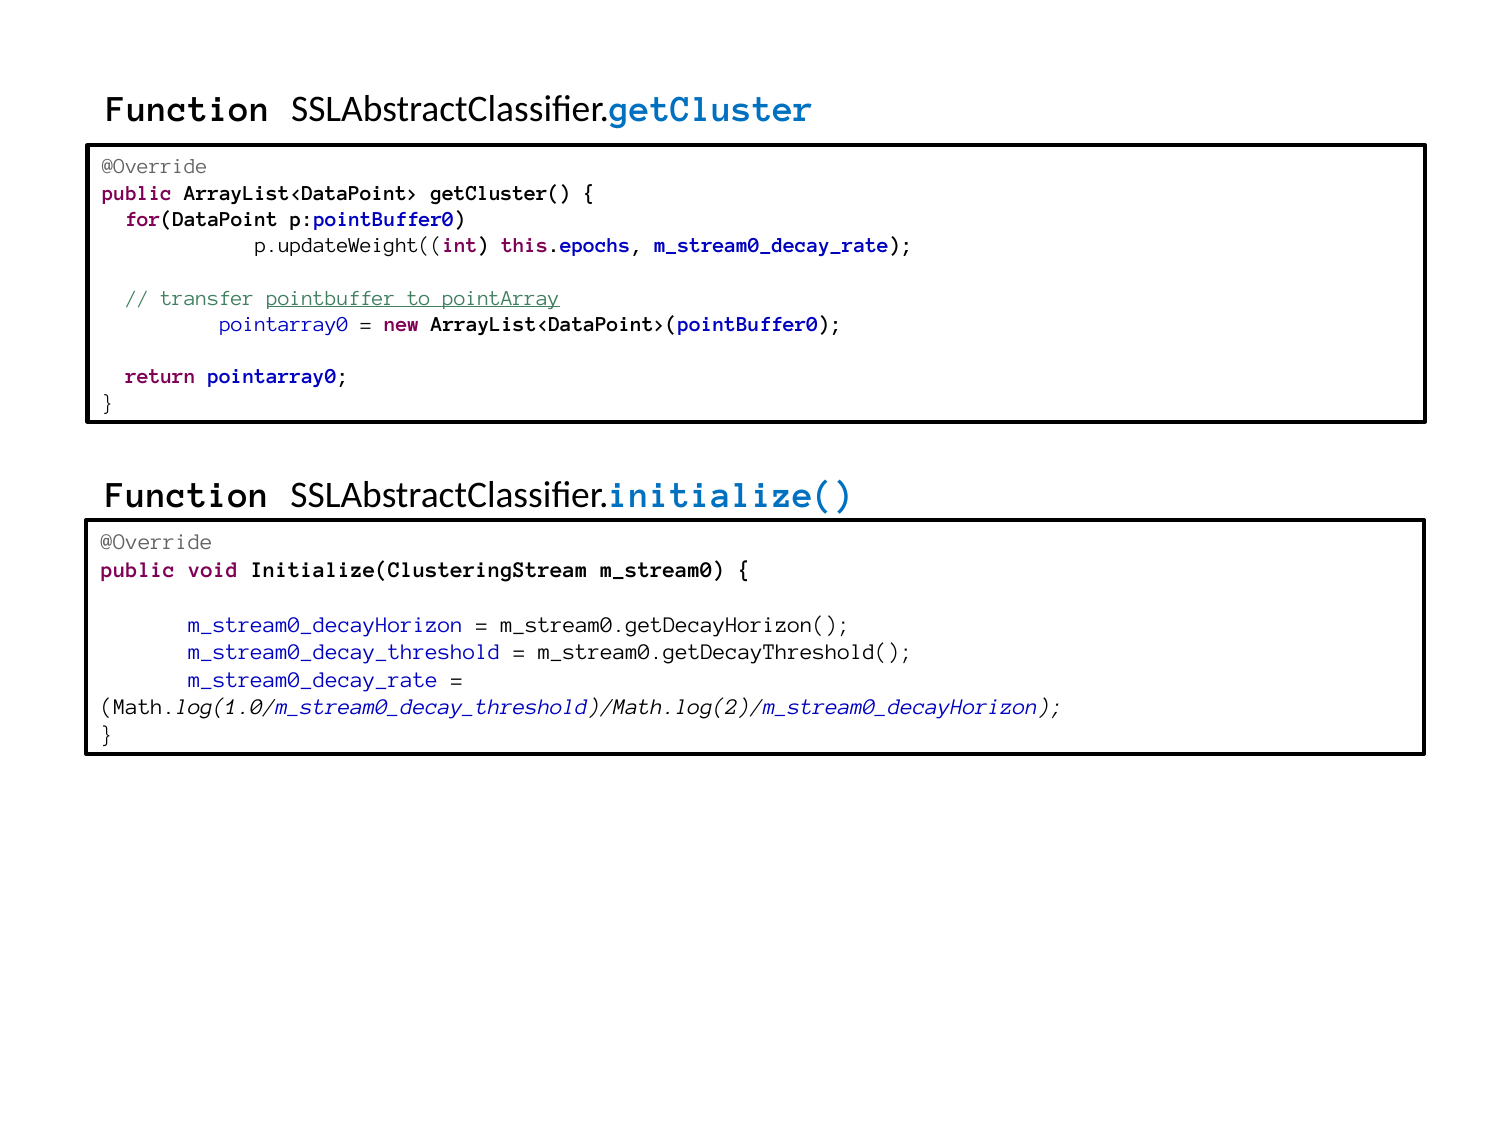

Function SSLAbstractClassifier.getCluster
@Override
public ArrayList<DataPoint> getCluster() {
  for(DataPoint p:pointBuffer0)
             p.updateWeight((int) this.epochs, m_stream0_decay_rate);

  // transfer pointbuffer to pointArray
          pointarray0 = new ArrayList<DataPoint>(pointBuffer0);

  return pointarray0;
}
Function SSLAbstractClassifier.initialize()
@Override
public void Initialize(ClusteringStream m_stream0) {

       m_stream0_decayHorizon = m_stream0.getDecayHorizon();
       m_stream0_decay_threshold = m_stream0.getDecayThreshold();
       m_stream0_decay_rate = (Math.log(1.0/m_stream0_decay_threshold)/Math.log(2)/m_stream0_decayHorizon);
}